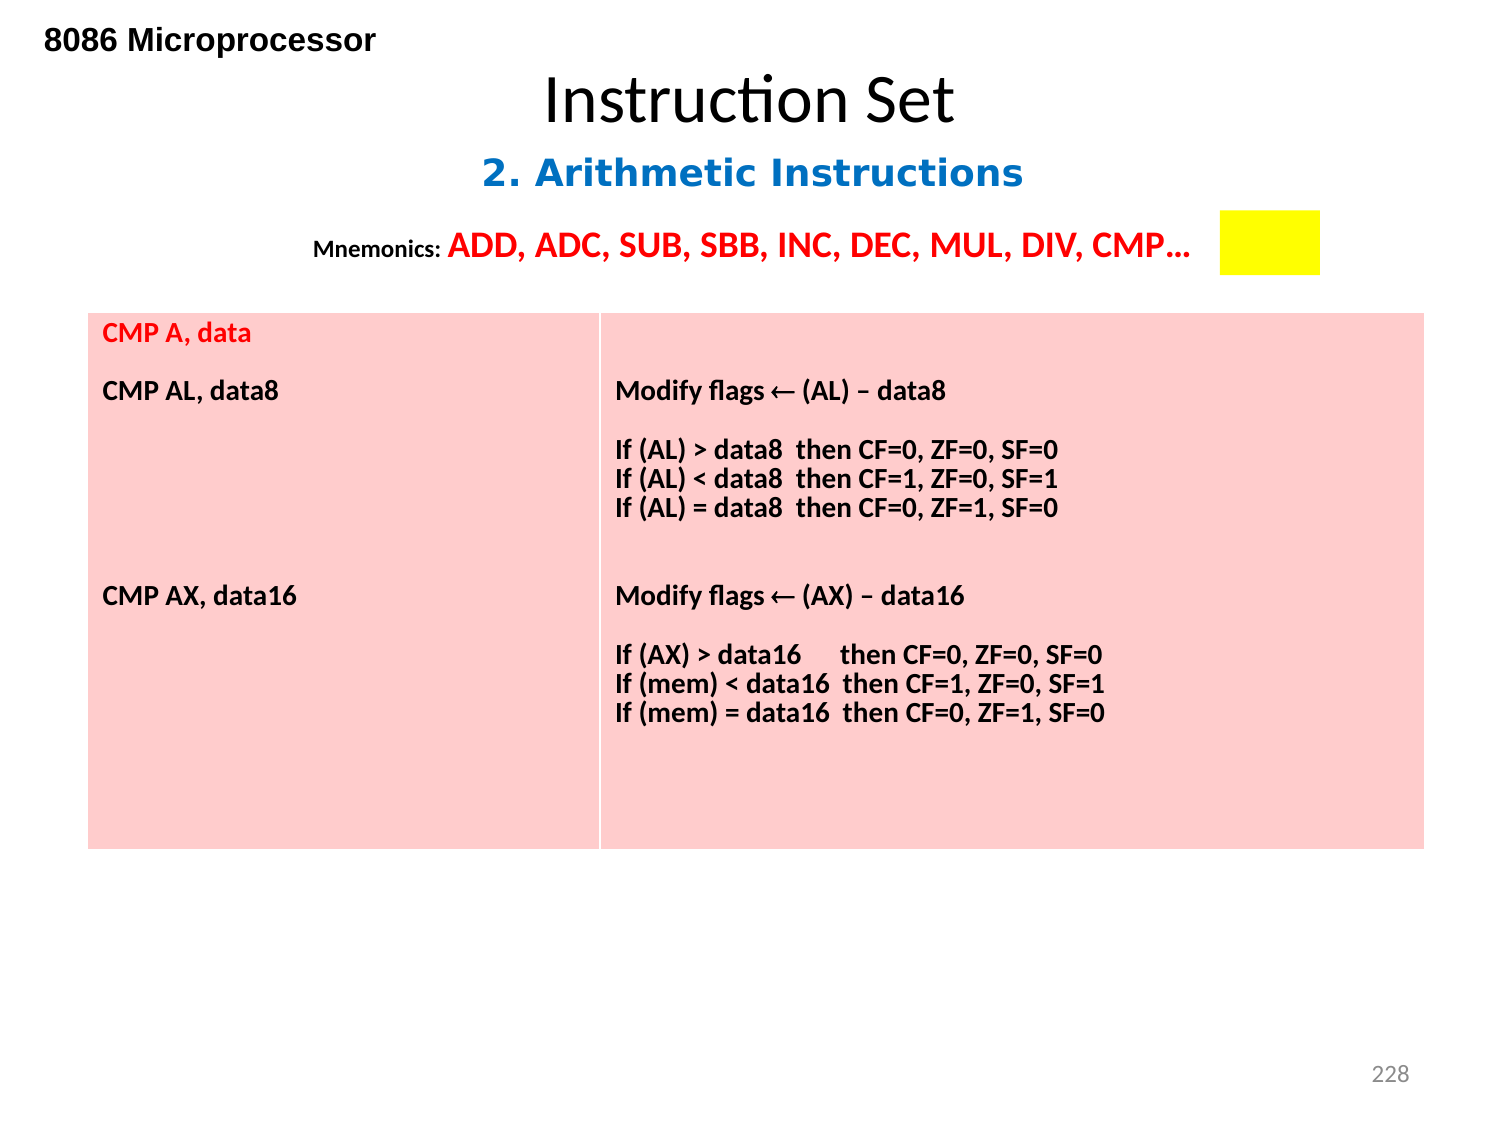

8086 Microprocessor
# Instruction Set
2. Arithmetic Instructions

Mnemonics: ADD, ADC, SUB, SBB, INC, DEC, MUL, DIV, CMP…
| CMP A, data CMP AL, data8 CMP AX, data16 | Modify flags ← (AL) – data8 If (AL) > data8 then CF=0, ZF=0, SF=0 If (AL) < data8 then CF=1, ZF=0, SF=1 If (AL) = data8 then CF=0, ZF=1, SF=0 Modify flags ← (AX) – data16 If (AX) > data16 then CF=0, ZF=0, SF=0 If (mem) < data16 then CF=1, ZF=0, SF=1 If (mem) = data16 then CF=0, ZF=1, SF=0 |
| --- | --- |
228